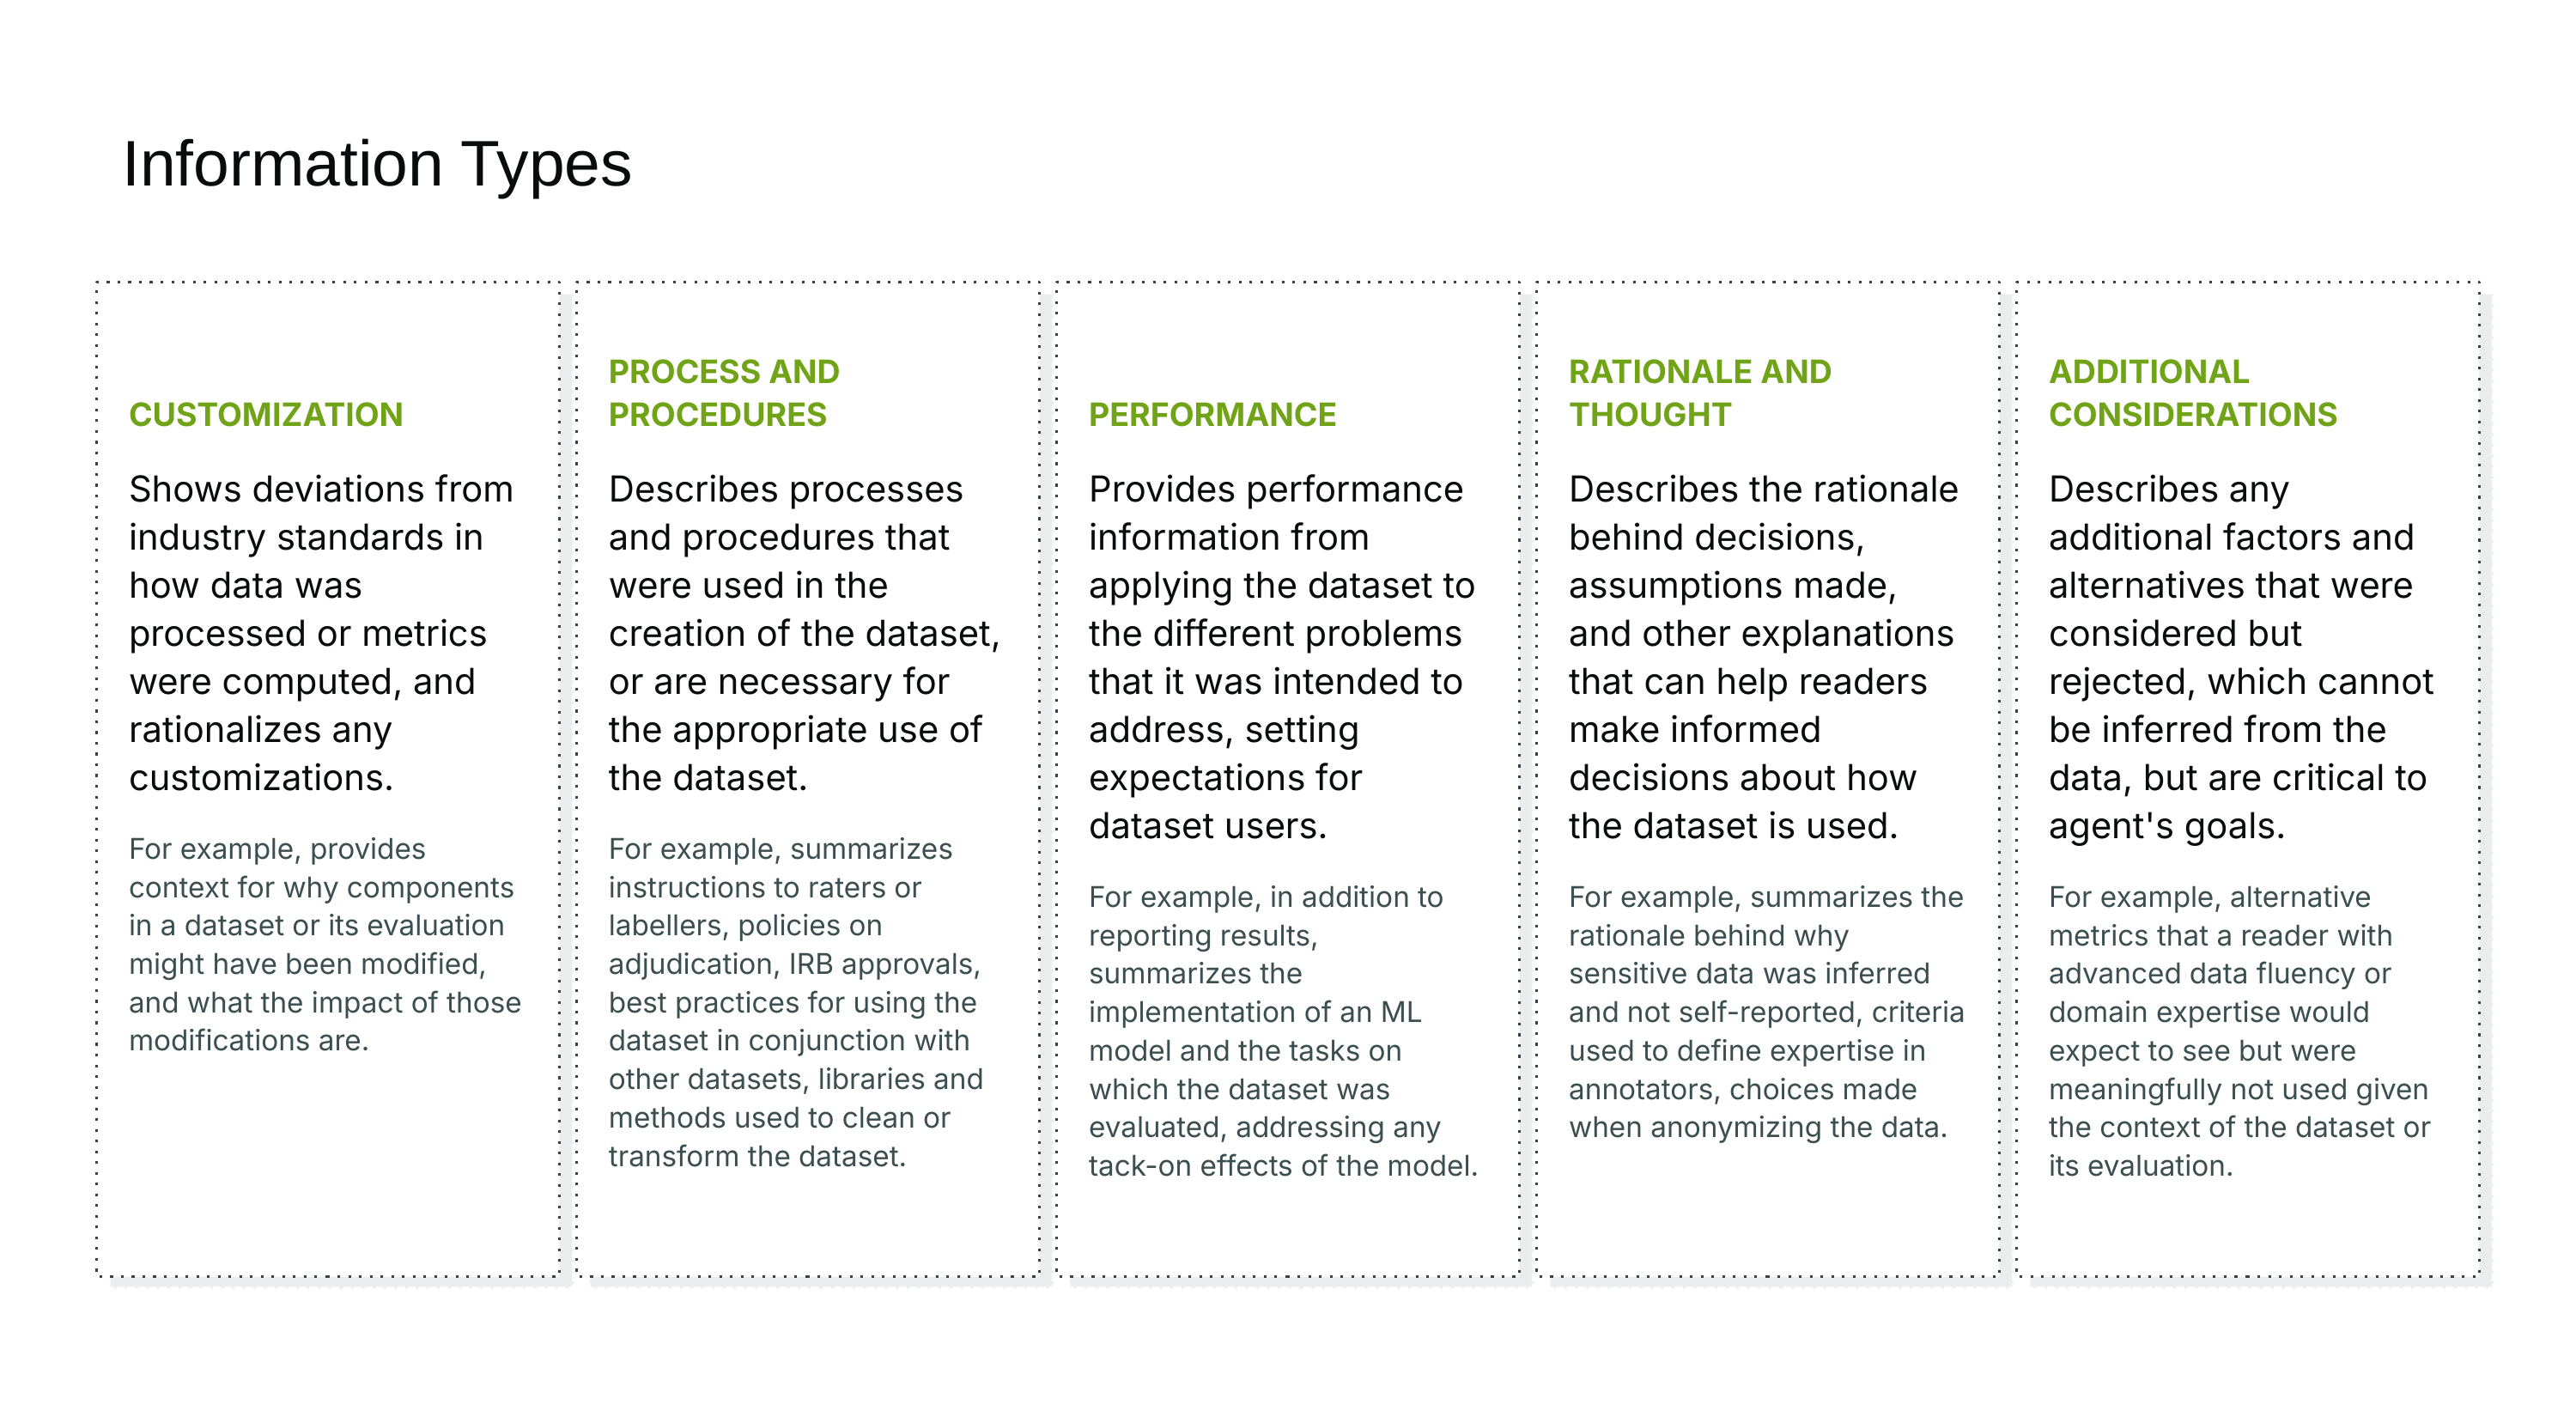

Information Types
CUSTOMIZATION
Shows deviations from industry standards in how data was processed or metrics were computed, and rationalizes any customizations.
For example, provides context for why components in a dataset or its evaluation might have been modified, and what the impact of those modifications are.
PROCESS AND
PROCEDURES
Describes processes and procedures that were used in the creation of the dataset, or are necessary for the appropriate use of the dataset.
For example, summarizes instructions to raters or labellers, policies on adjudication, IRB approvals, best practices for using the dataset in conjunction with other datasets, libraries and methods used to clean or transform the dataset.
PERFORMANCE
Provides performance information from applying the dataset to the different problems that it was intended to address, setting expectations for dataset users.
For example, in addition to reporting results, summarizes the implementation of an ML model and the tasks on which the dataset was evaluated, addressing any tack-on effects of the model.
RATIONALE AND
THOUGHT
Describes the rationale behind decisions, assumptions made, and other explanations that can help readers make informed decisions about how the dataset is used.
For example, summarizes the rationale behind why sensitive data was inferred and not self-reported, criteria used to define expertise in annotators, choices made when anonymizing the data.
ADDITIONAL
CONSIDERATIONS
Describes any additional factors and alternatives that were considered but rejected, which cannot be inferred from the data, but are critical to agent's goals.
For example, alternative metrics that a reader with advanced data fluency or domain expertise would expect to see but were meaningfully not used given the context of the dataset or its evaluation.